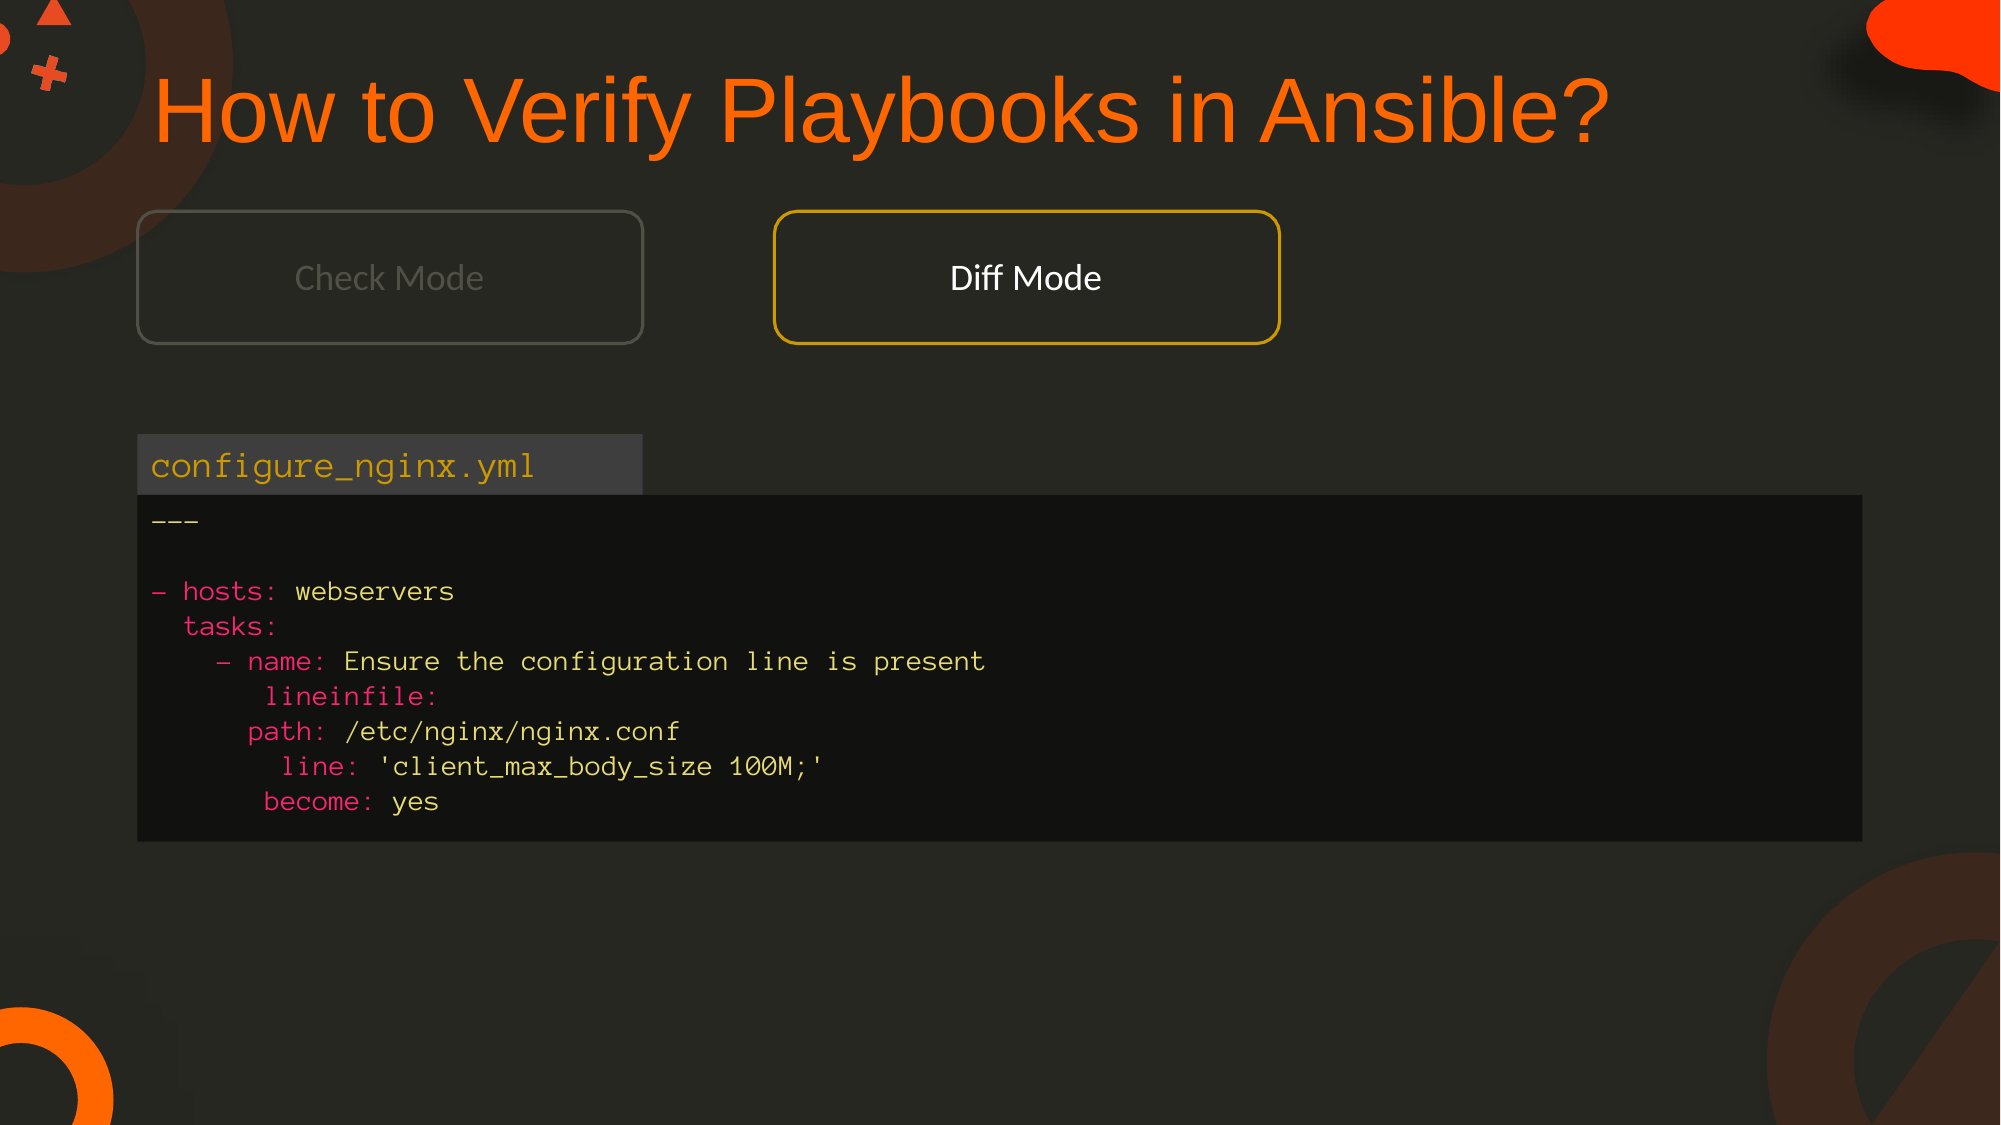

# How to Verify Playbooks in Ansible?

Check Mode
Diff Mode
configure_nginx.yml
---

- hosts: webservers
tasks:
- name: Ensure the configuration line is present  lineinfile:
path: /etc/nginx/nginx.conf
line: 'client_max_body_size 100M;'  become: yes